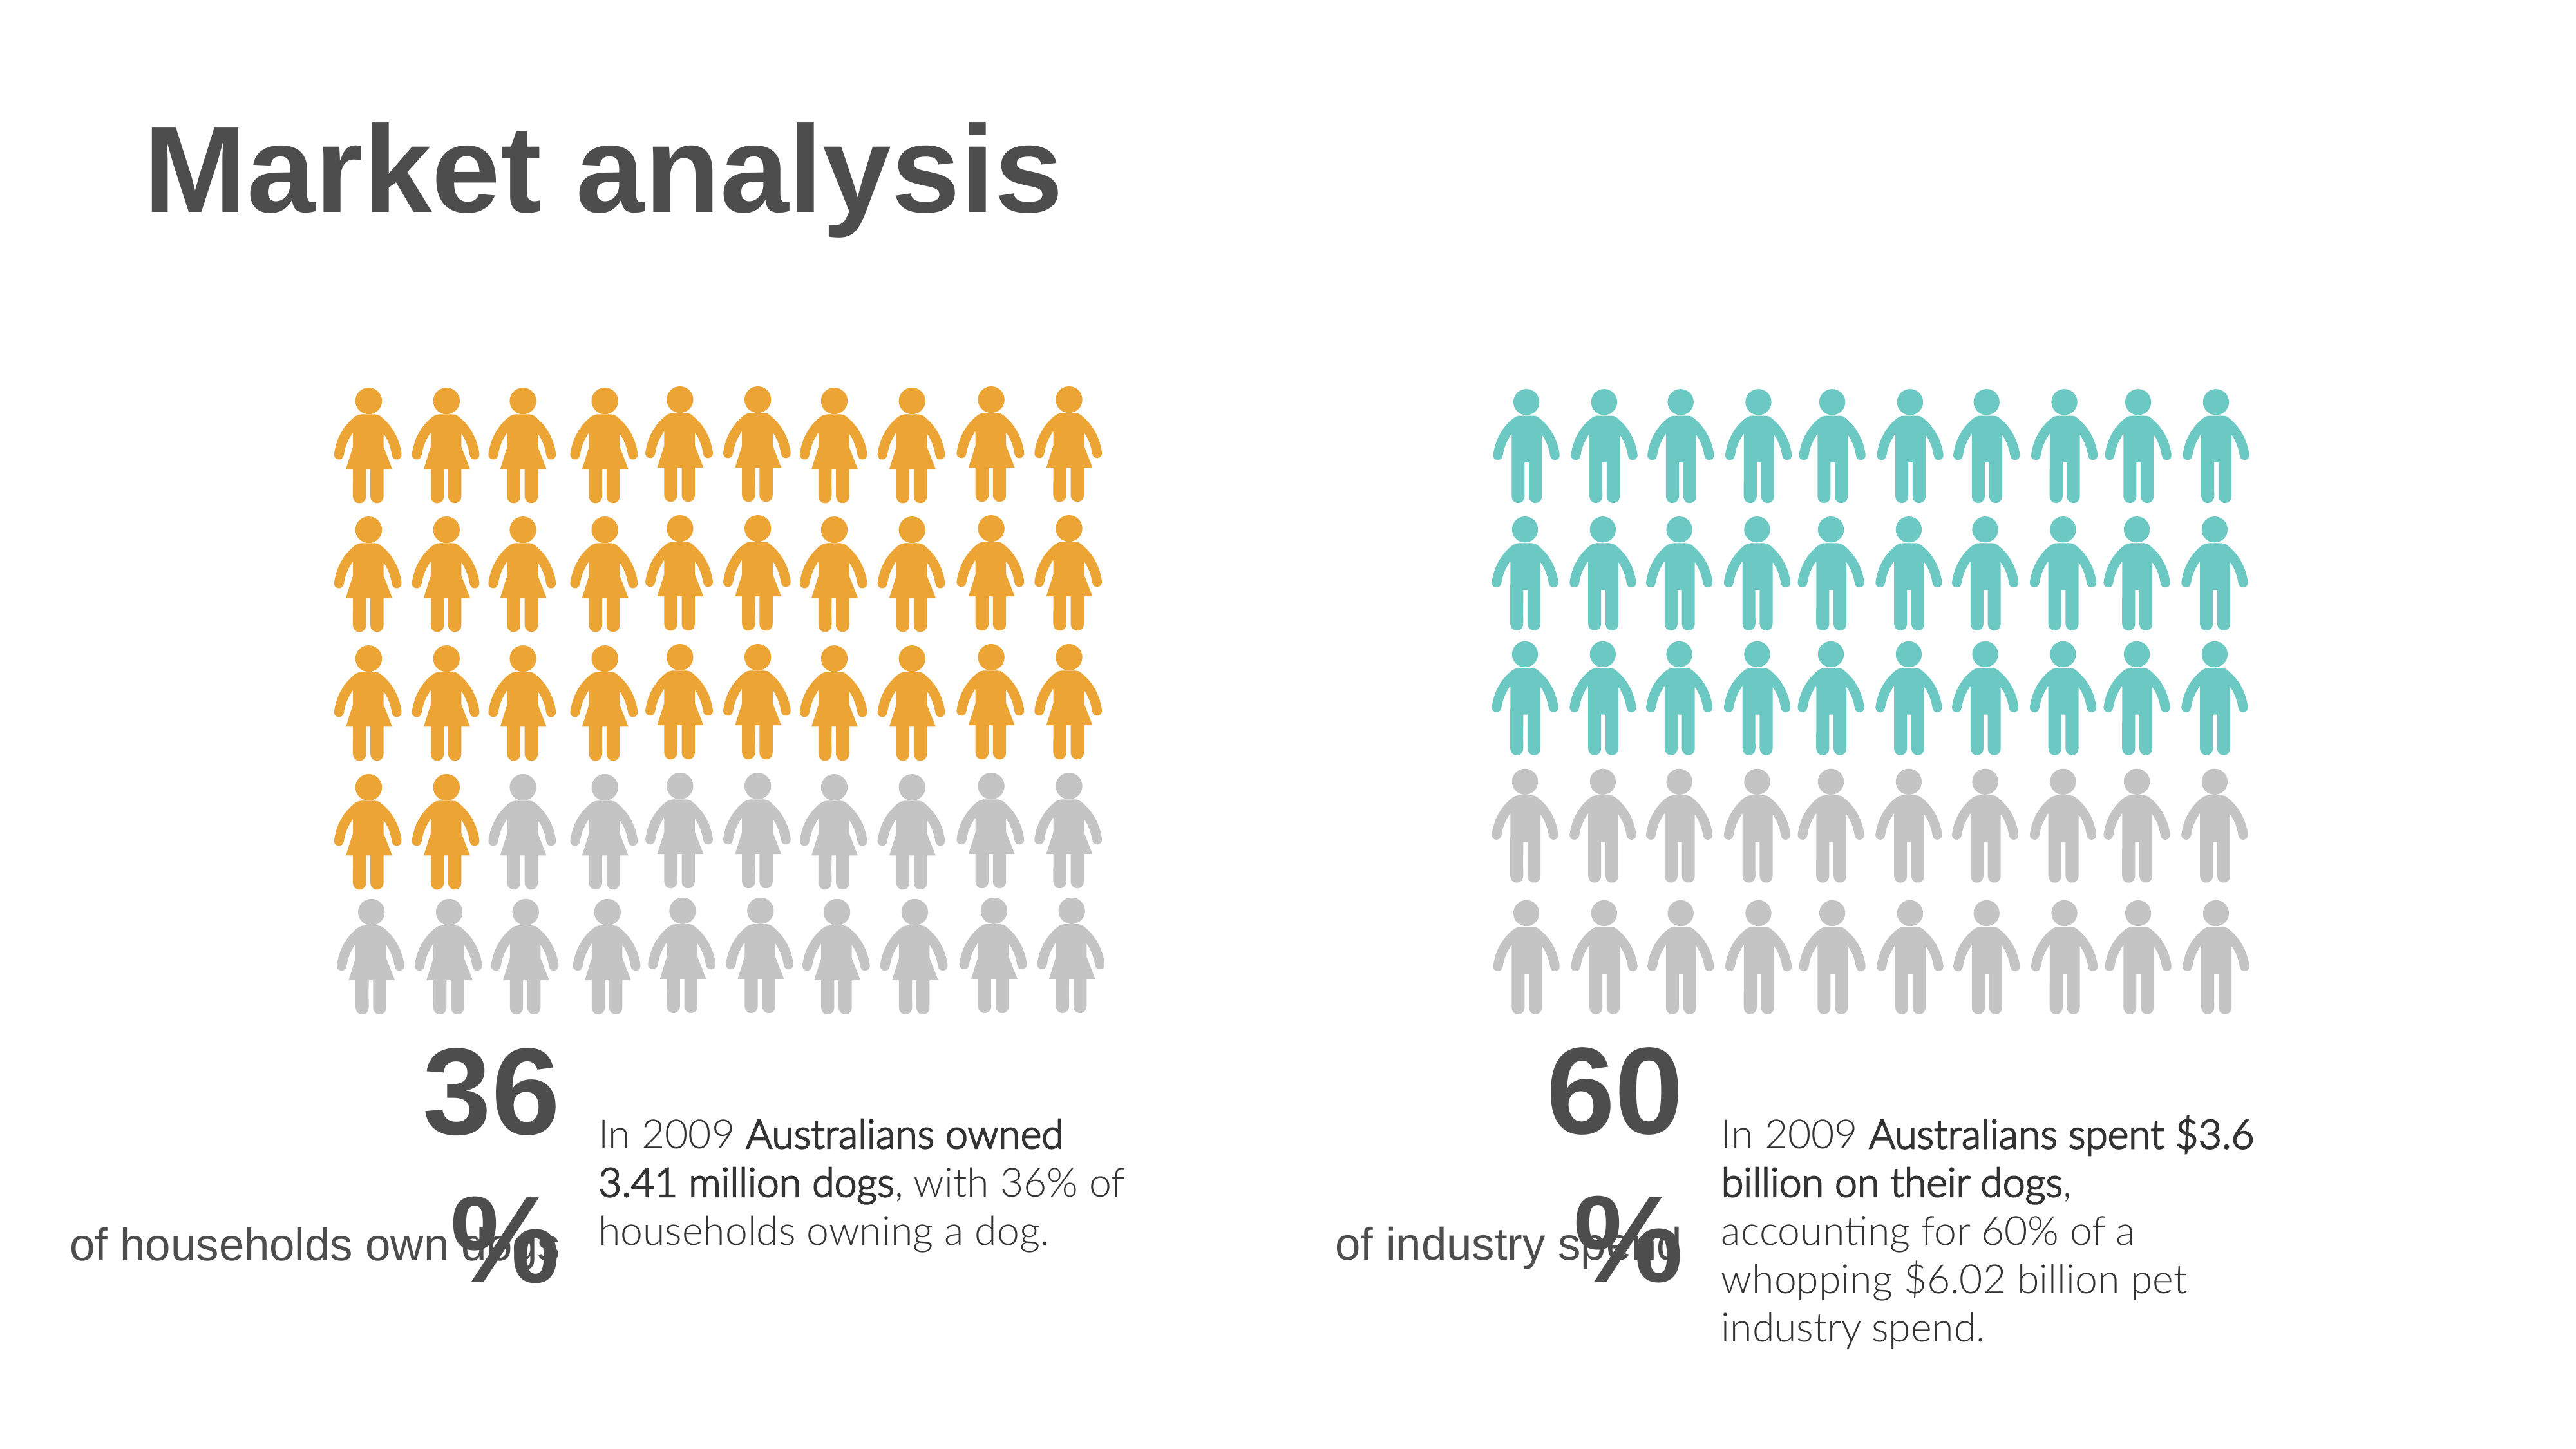

Market analysis

60%
36%
In 2009 Australians owned 3.41 million dogs, with 36% of households owning a dog.
In 2009 Australians spent $3.6 billion on their dogs, accounting for 60% of a whopping $6.02 billion pet industry spend.
of industry spend
of households own dogs